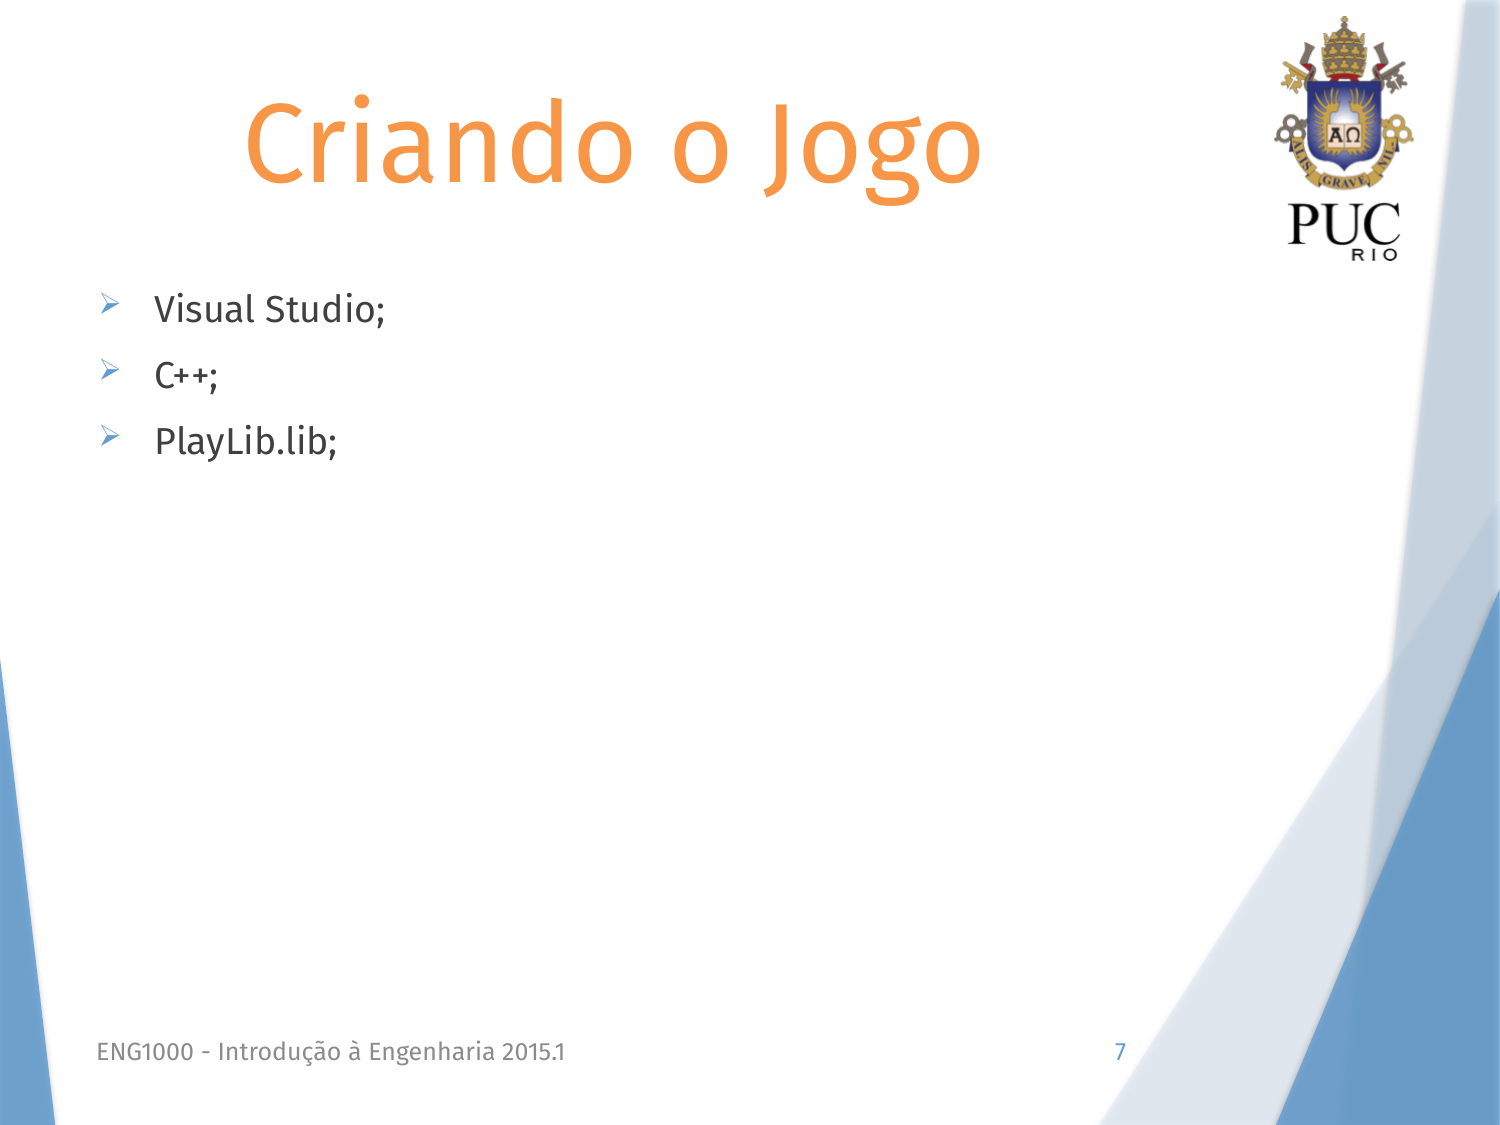

# Criando o Jogo
Visual Studio;
C++;
PlayLib.lib;
ENG1000 - Introdução à Engenharia 2015.1
7